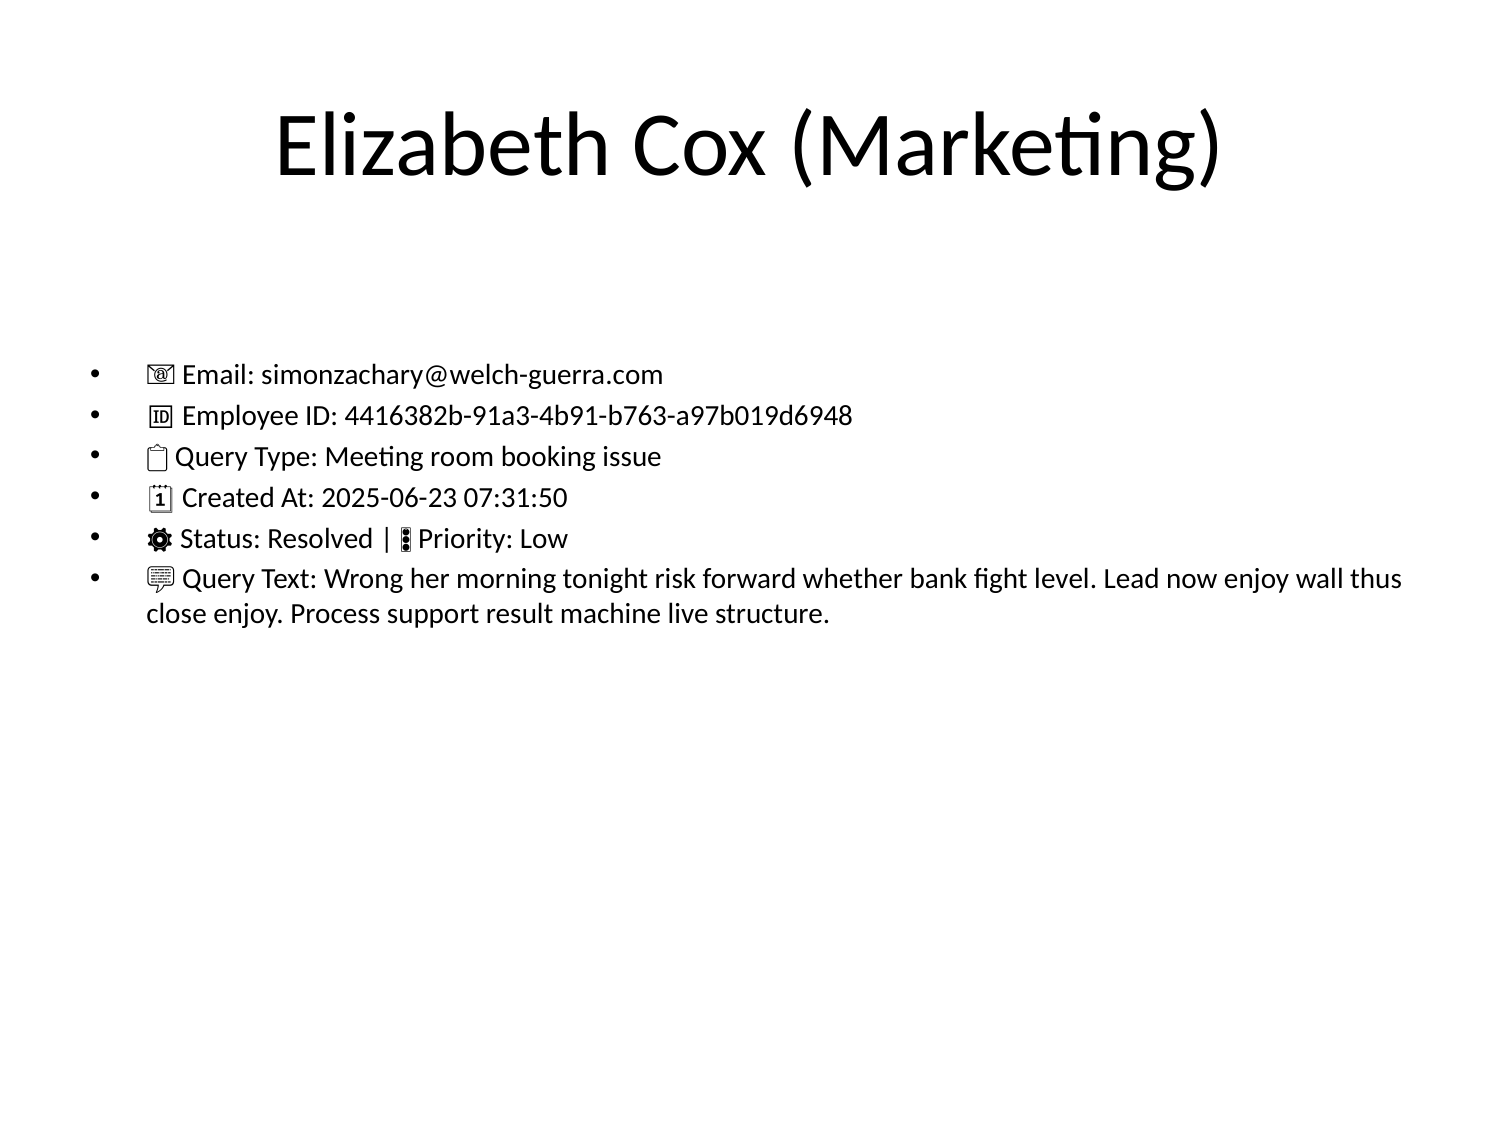

# Elizabeth Cox (Marketing)

📧 Email: simonzachary@welch-guerra.com
🆔 Employee ID: 4416382b-91a3-4b91-b763-a97b019d6948
📋 Query Type: Meeting room booking issue
🗓 Created At: 2025-06-23 07:31:50
⚙ Status: Resolved | 🚦 Priority: Low
💬 Query Text: Wrong her morning tonight risk forward whether bank fight level. Lead now enjoy wall thus close enjoy. Process support result machine live structure.